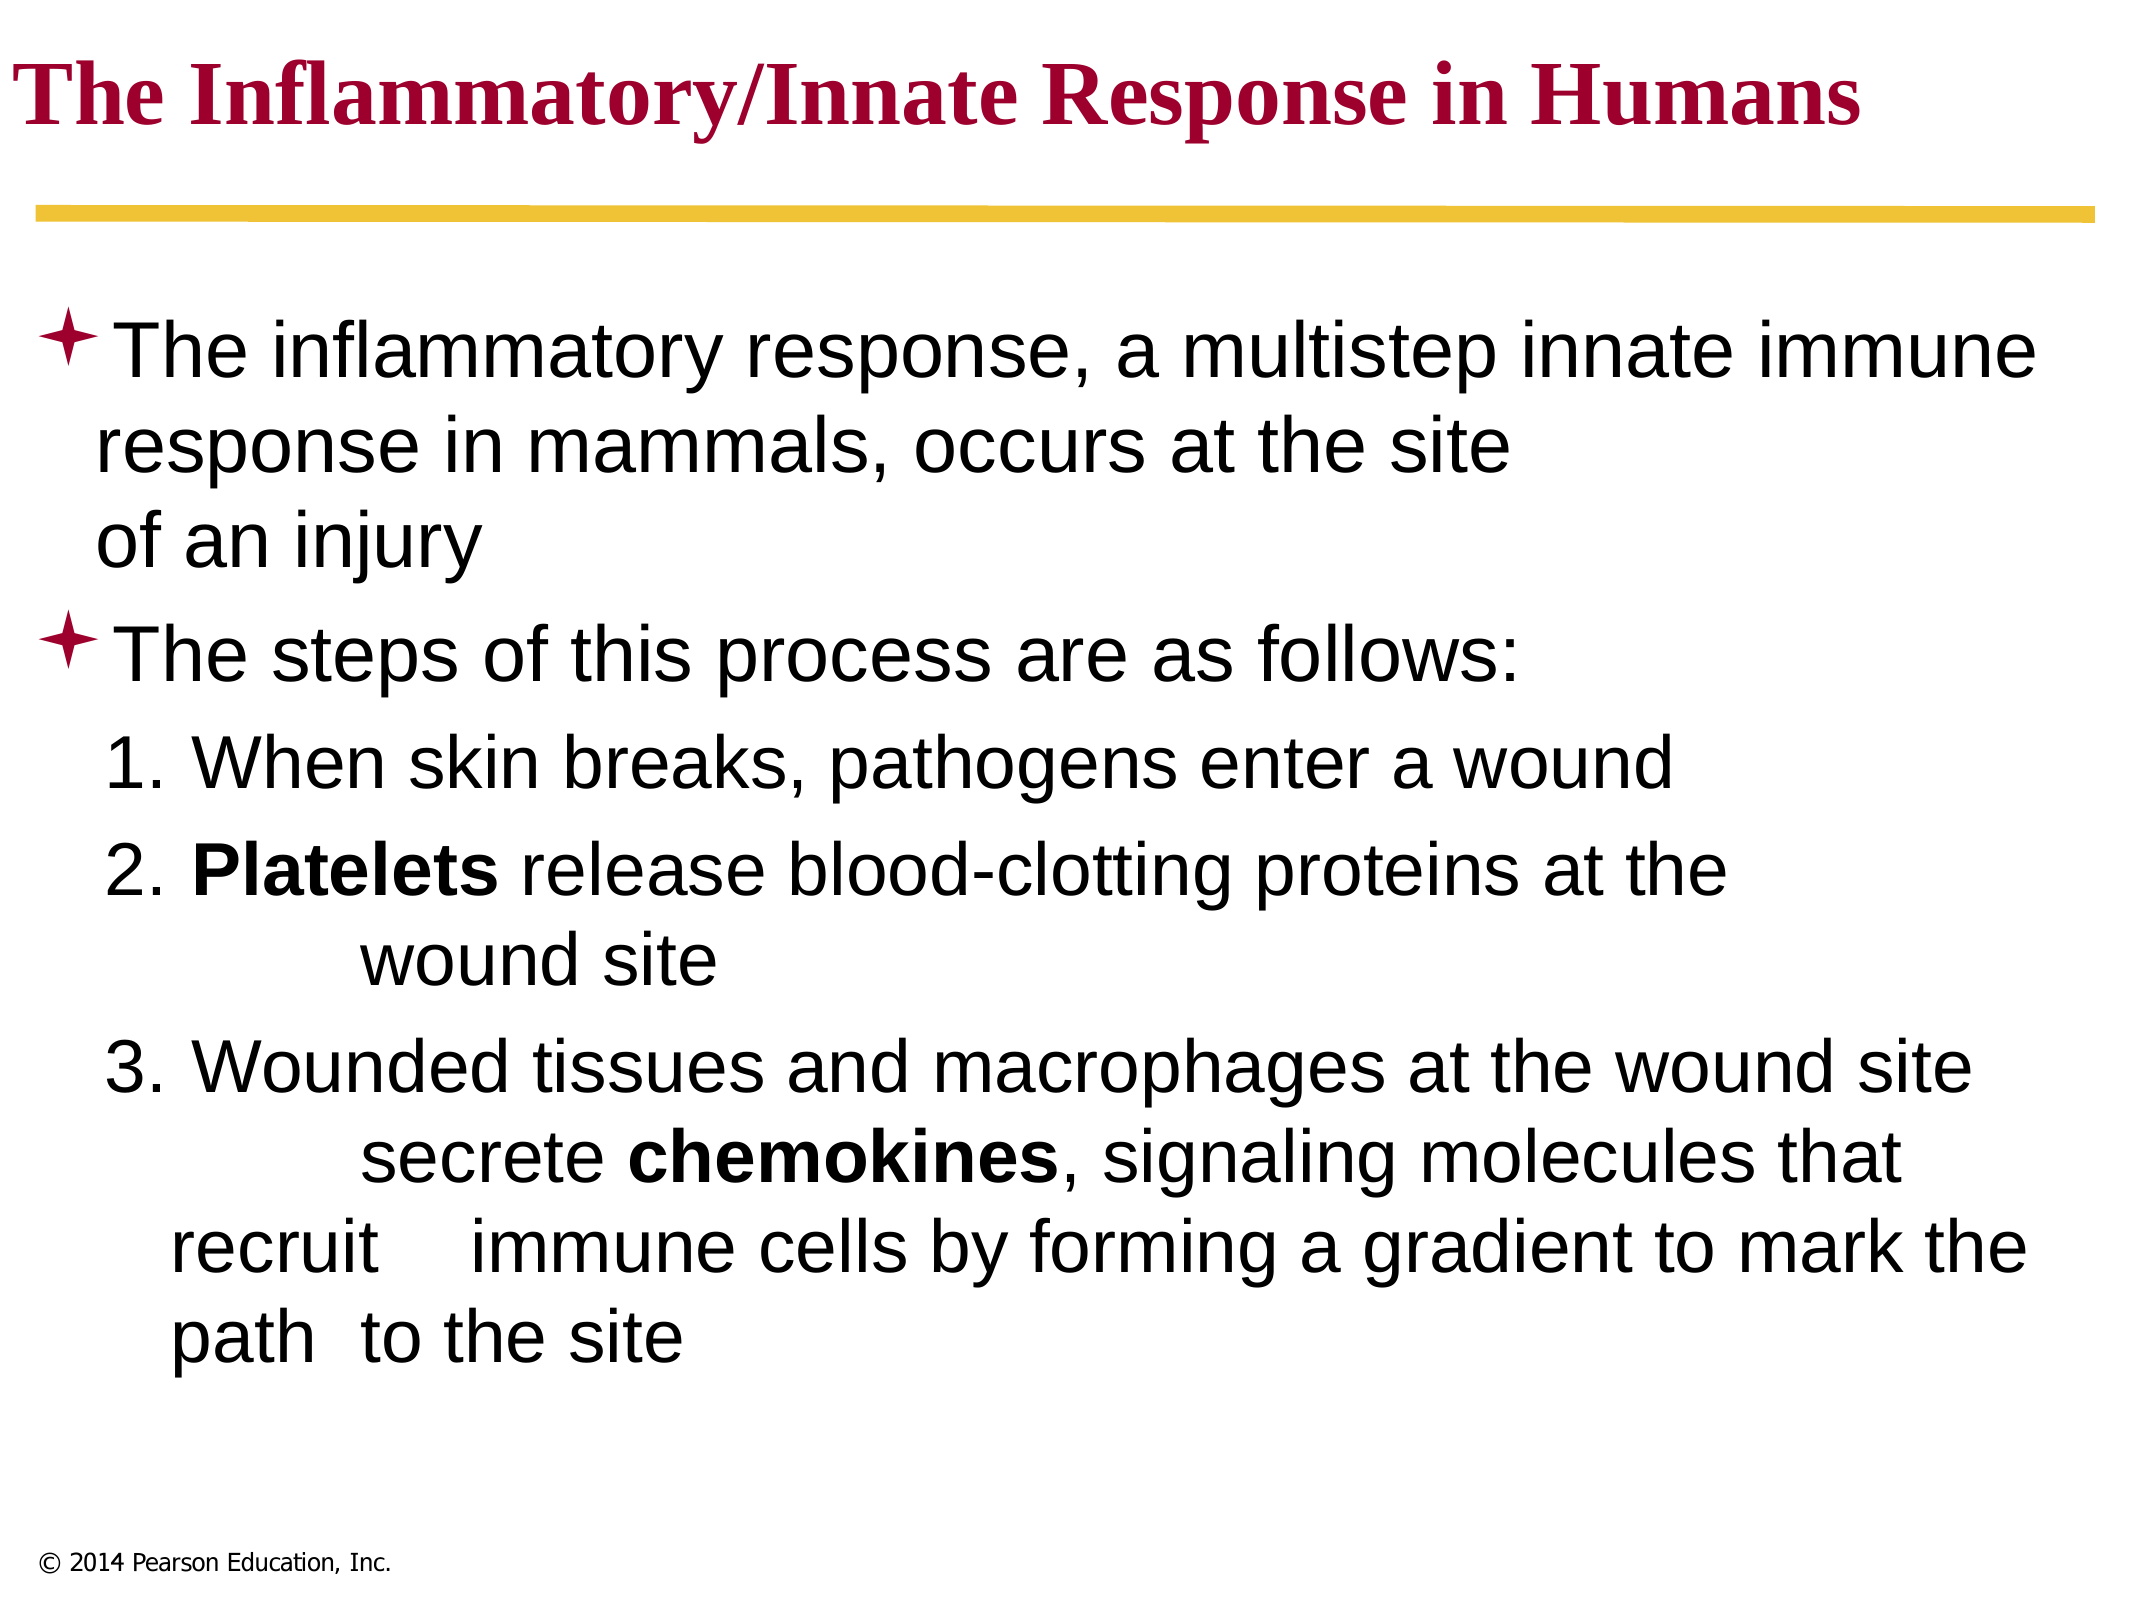

The Inflammatory/Innate Response in Humans

The inflammatory response, a multistep innate immune response in mammals, occurs at the site
of an injury
The steps of this process are as follows:
 When skin breaks, pathogens enter a wound
 Platelets release blood-clotting proteins at the
	wound site
 Wounded tissues and macrophages at the wound site 	secrete chemokines, signaling molecules that recruit 	immune cells by forming a gradient to mark the path 	to the site